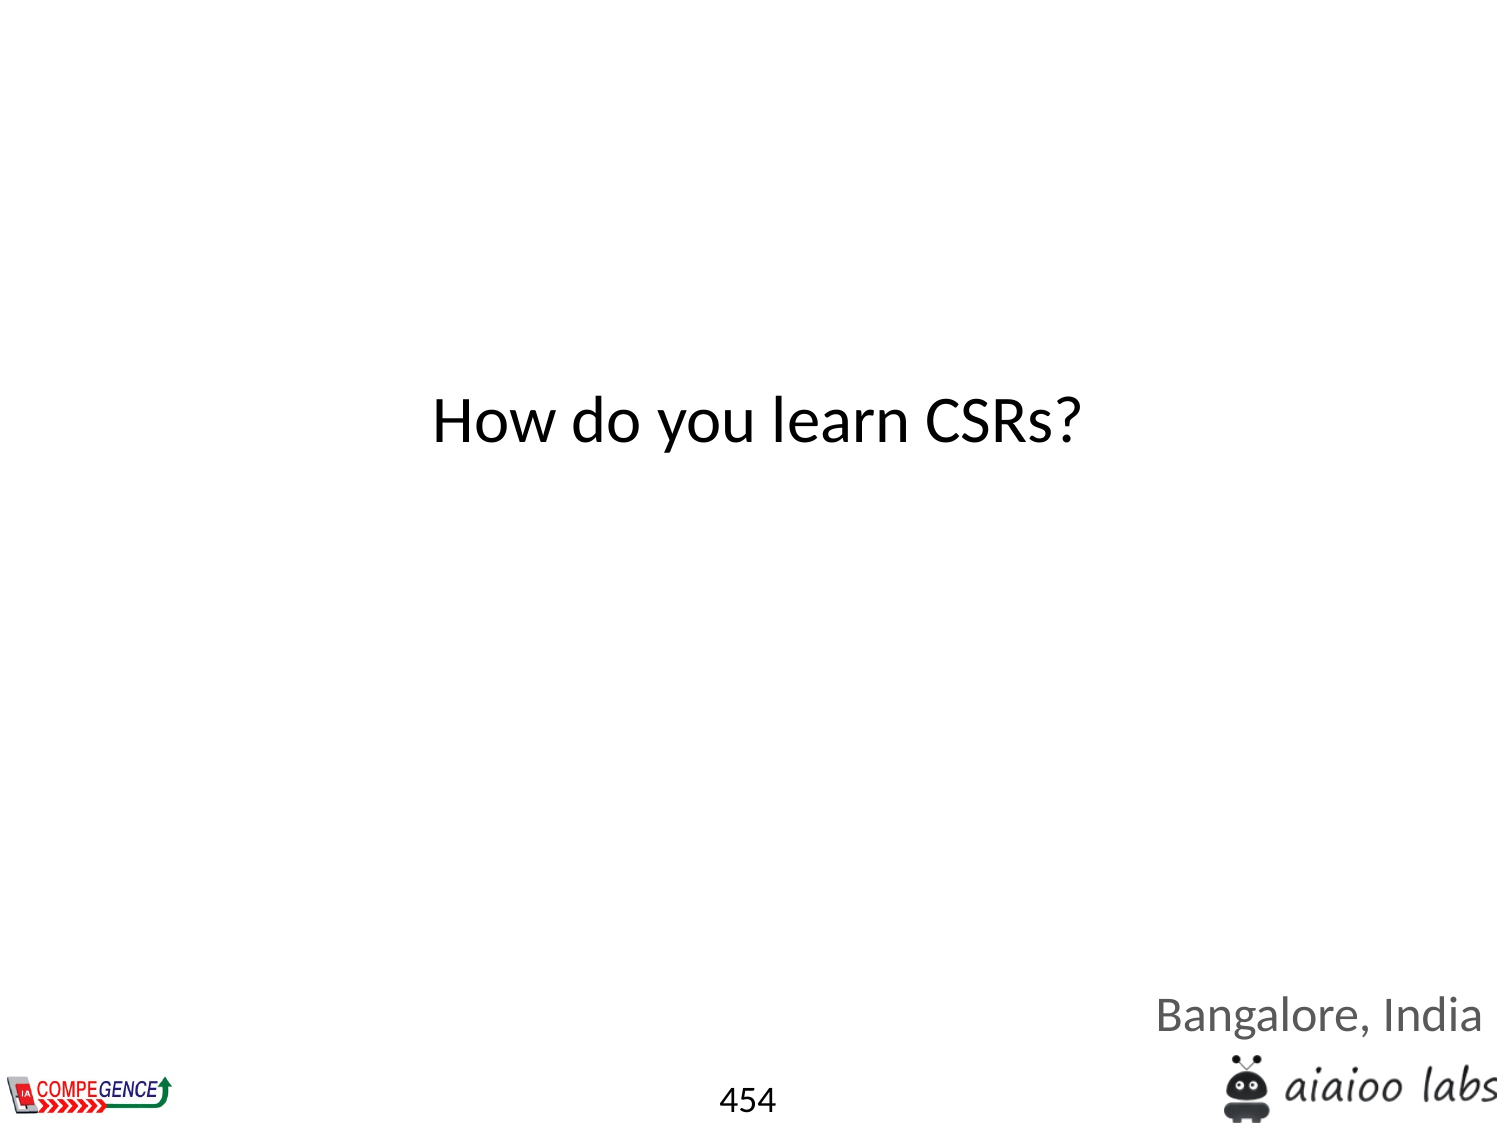

How do you learn CSRs?

Bangalore, India